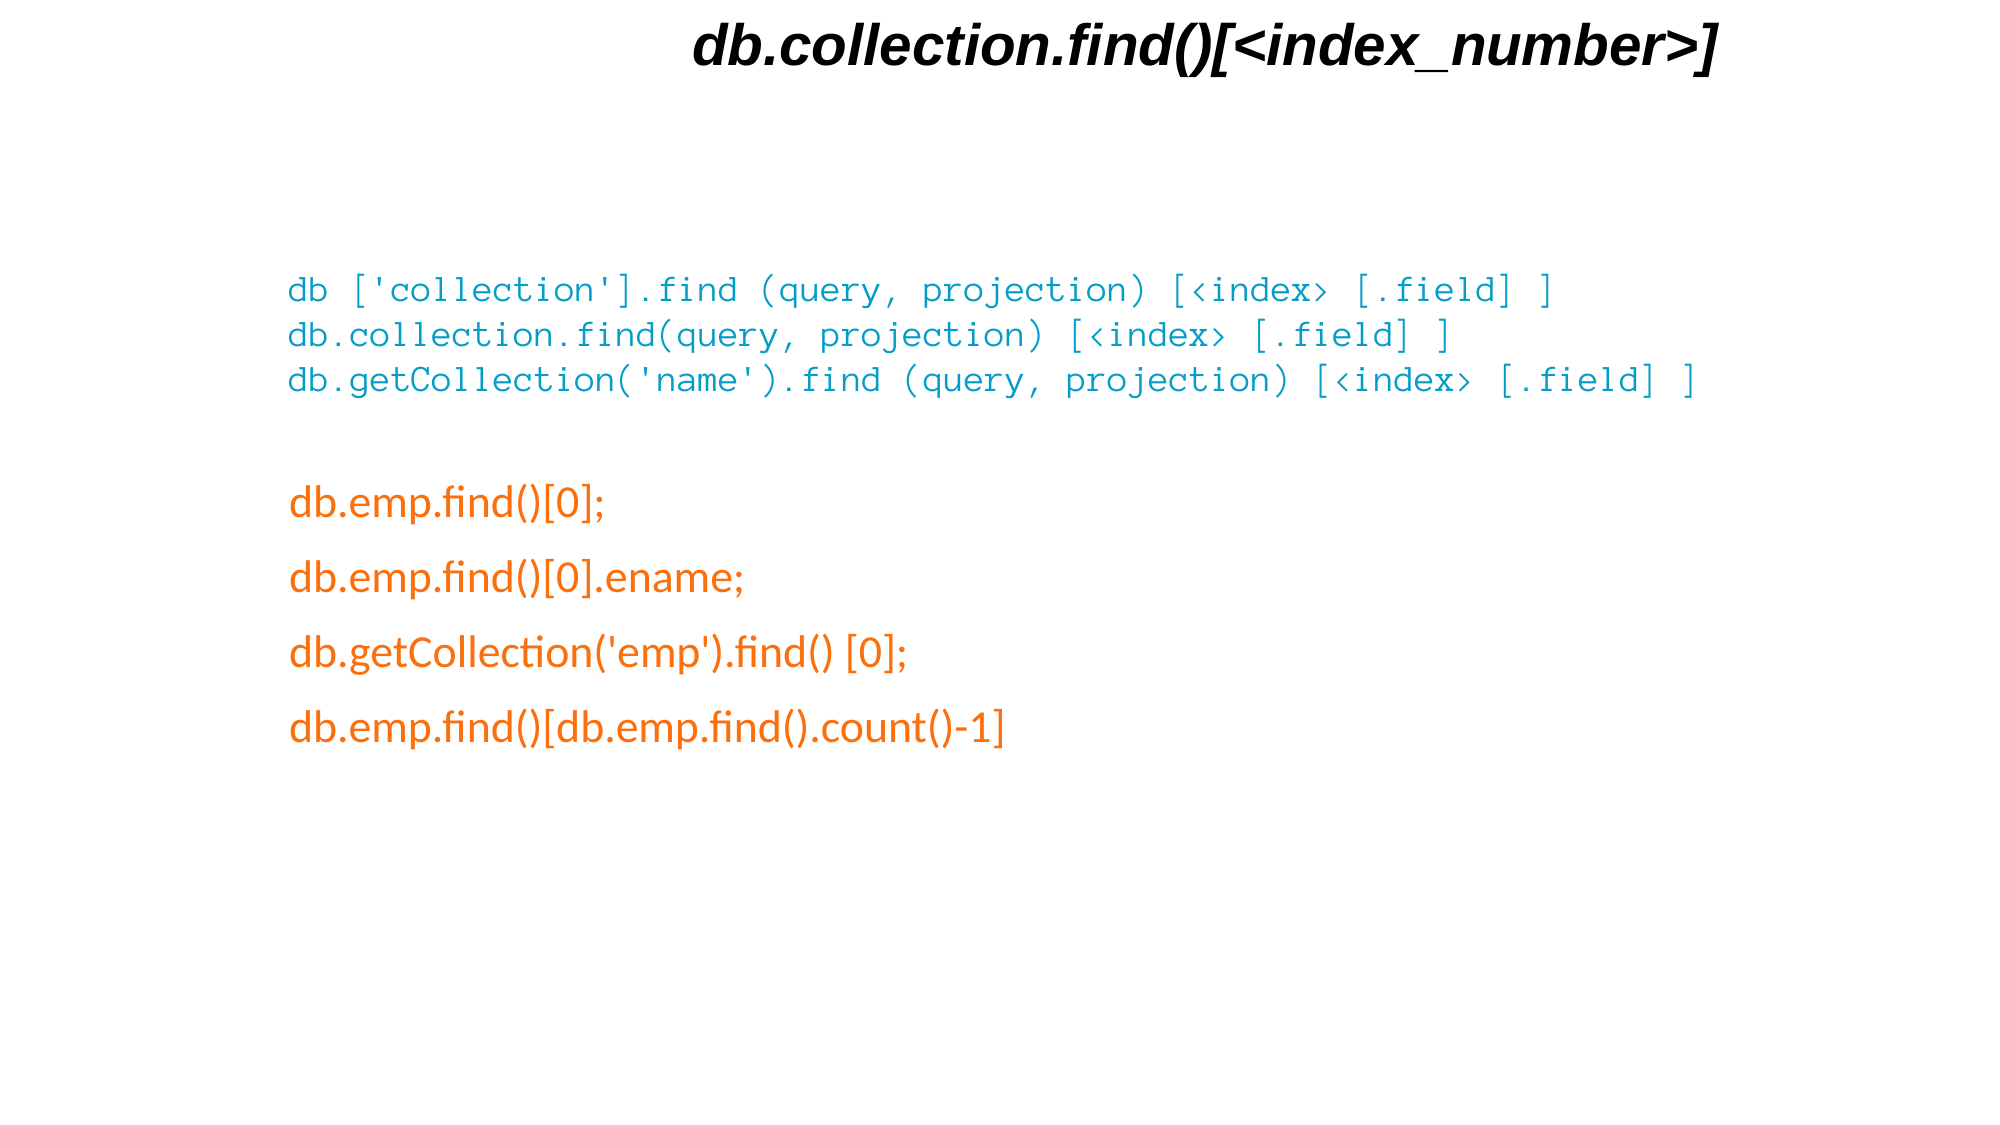

db.collection.find()[<index_number>]
db ['collection'].find (query, projection) [<index> [.field] ]
db.collection.find(query, projection) [<index> [.field] ]
db.getCollection('name').find (query, projection) [<index> [.field] ]
db.emp.find()[0];

db.emp.find()[0].ename;

db.getCollection('emp').find() [0];

db.emp.find()[db.emp.find().count()-1]